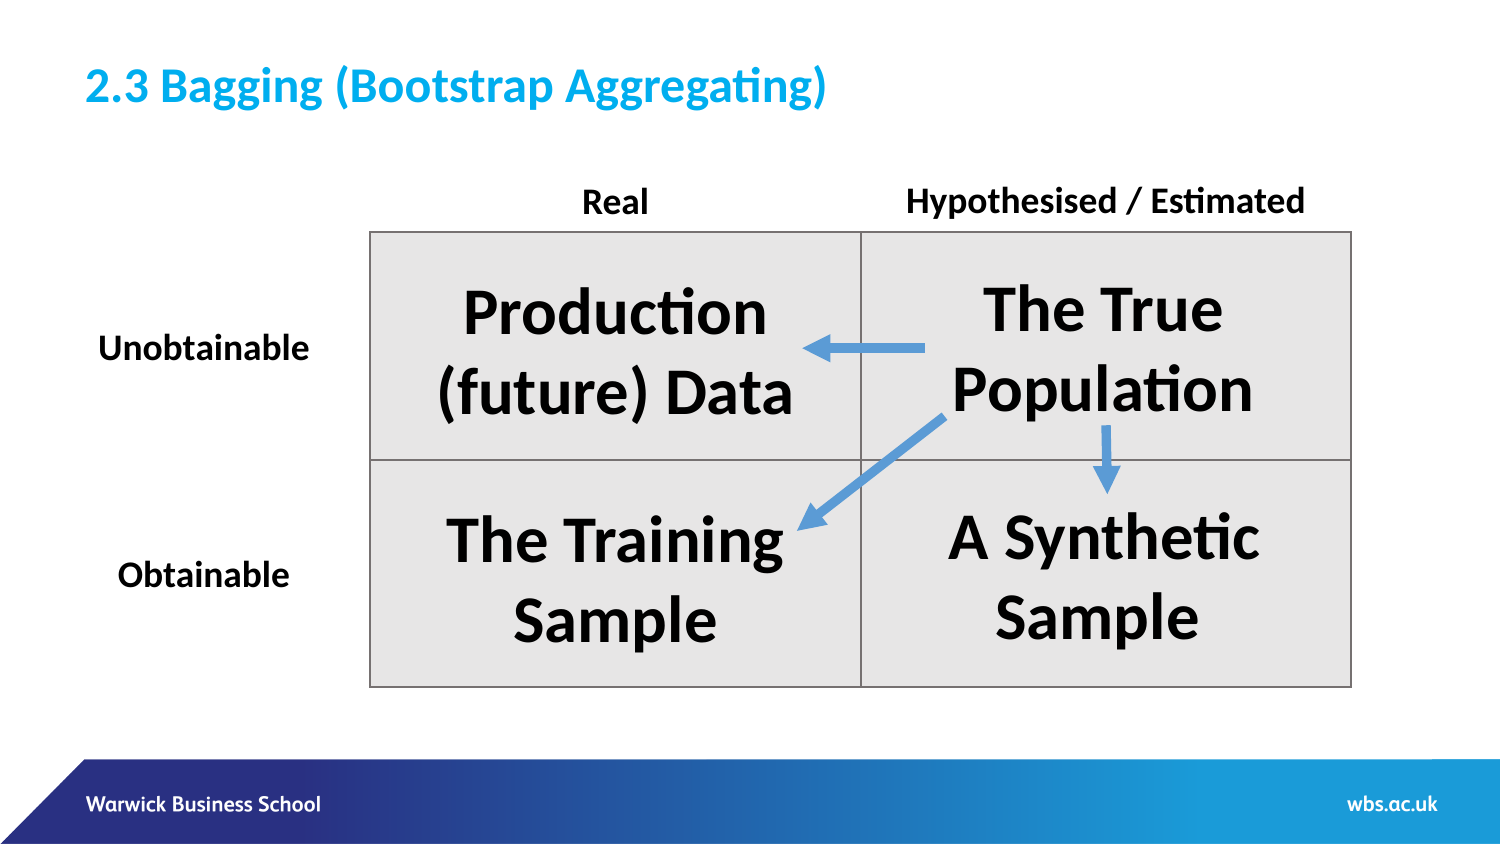

2.3 Bagging (Bootstrap Aggregating)

Hypothesised / Estimated
Real

The True Population
Production (future) Data
Unobtainable

A Synthetic Sample
The Training Sample
Obtainable